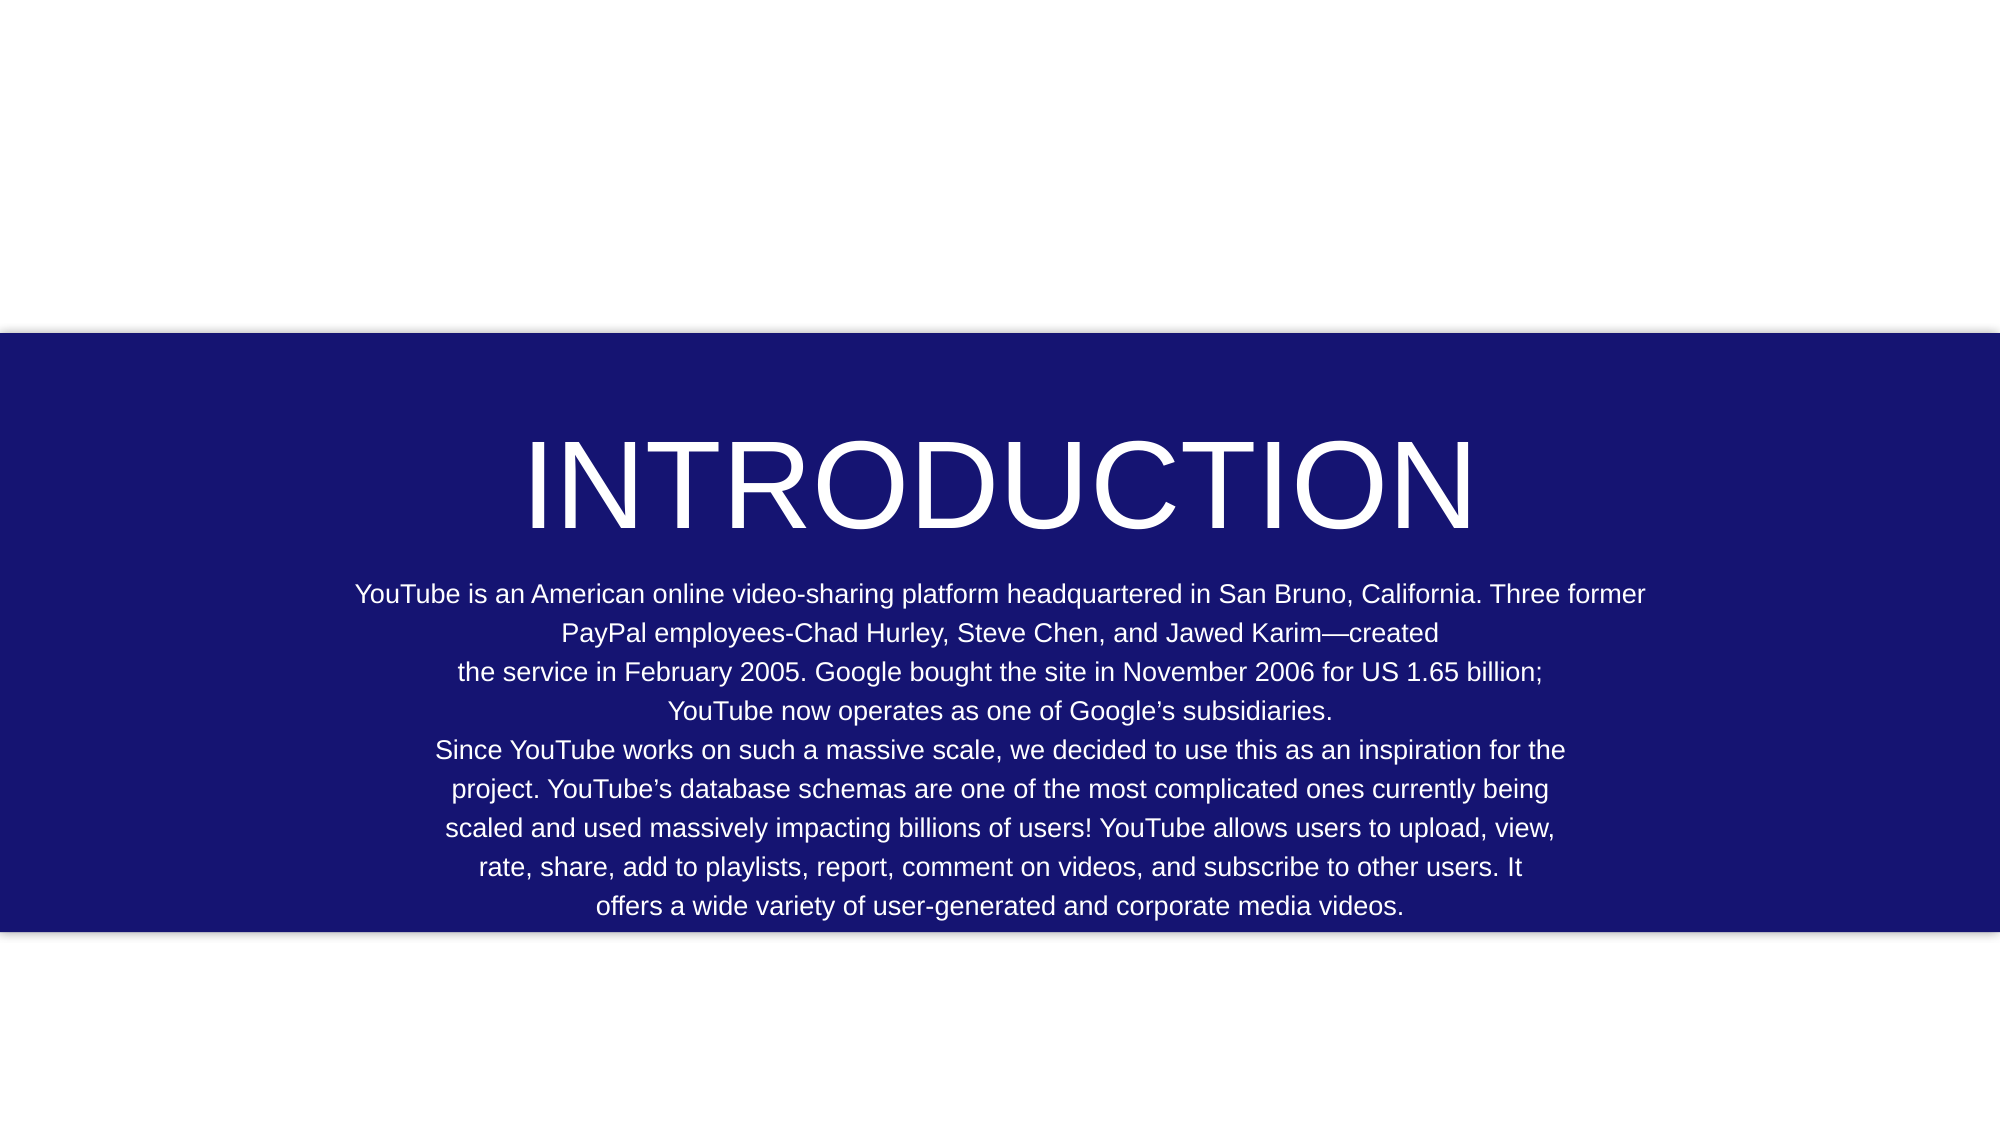

INTRODUCTION
YouTube is an American online video-sharing platform headquartered in San Bruno, California. Three former PayPal employees-Chad Hurley, Steve Chen, and Jawed Karim—created
the service in February 2005. Google bought the site in November 2006 for US 1.65 billion;
YouTube now operates as one of Google’s subsidiaries.
Since YouTube works on such a massive scale, we decided to use this as an inspiration for the
project. YouTube’s database schemas are one of the most complicated ones currently being
scaled and used massively impacting billions of users! YouTube allows users to upload, view,
rate, share, add to playlists, report, comment on videos, and subscribe to other users. It
offers a wide variety of user-generated and corporate media videos.